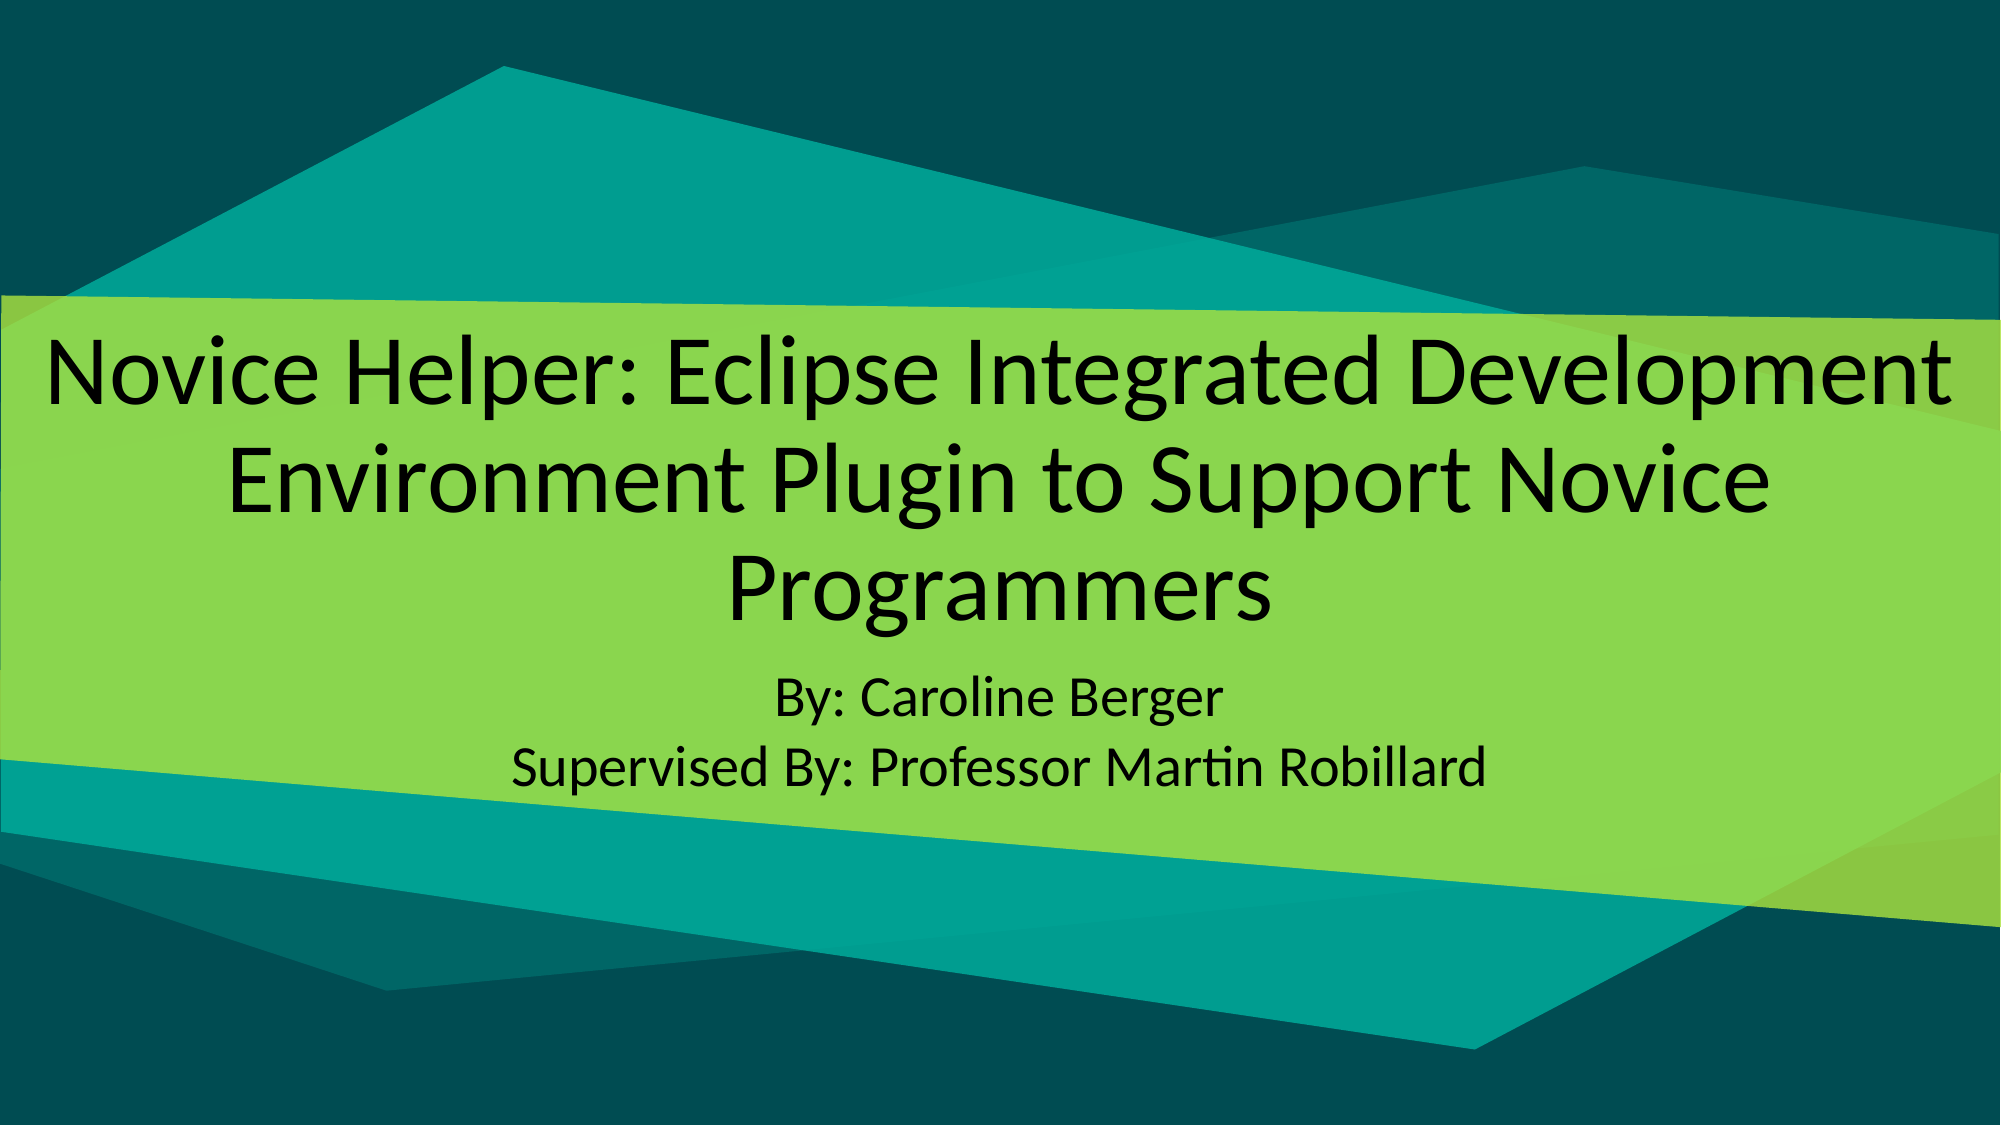

# Novice Helper: Eclipse Integrated Development Environment Plugin to Support Novice Programmers
By: Caroline Berger
Supervised By: Professor Martin Robillard